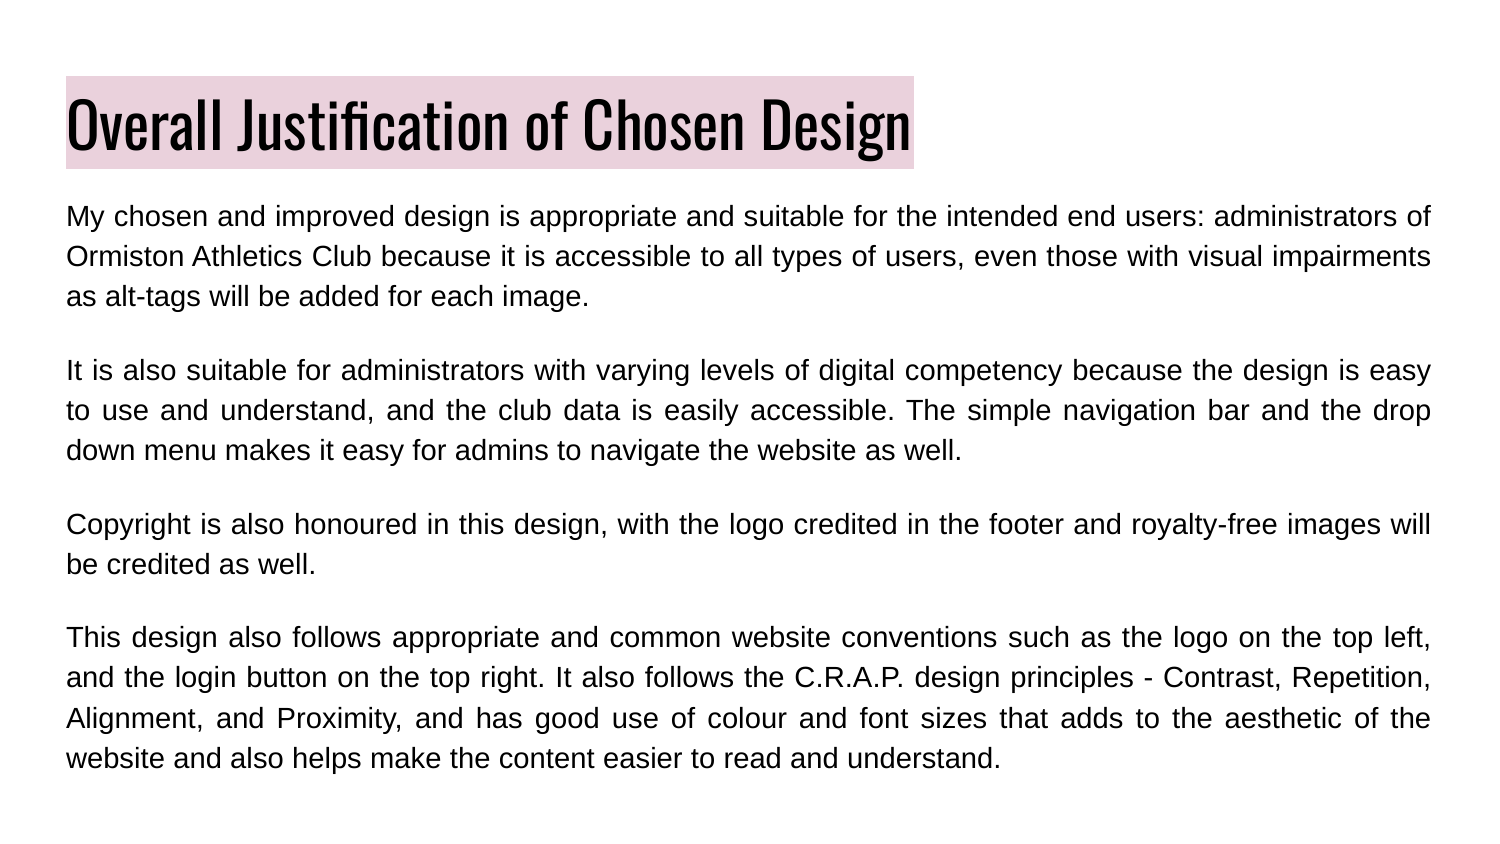

# Overall Justification of Chosen Design
My chosen and improved design is appropriate and suitable for the intended end users: administrators of Ormiston Athletics Club because it is accessible to all types of users, even those with visual impairments as alt-tags will be added for each image.
It is also suitable for administrators with varying levels of digital competency because the design is easy to use and understand, and the club data is easily accessible. The simple navigation bar and the drop down menu makes it easy for admins to navigate the website as well.
Copyright is also honoured in this design, with the logo credited in the footer and royalty-free images will be credited as well.
This design also follows appropriate and common website conventions such as the logo on the top left, and the login button on the top right. It also follows the C.R.A.P. design principles - Contrast, Repetition, Alignment, and Proximity, and has good use of colour and font sizes that adds to the aesthetic of the website and also helps make the content easier to read and understand.